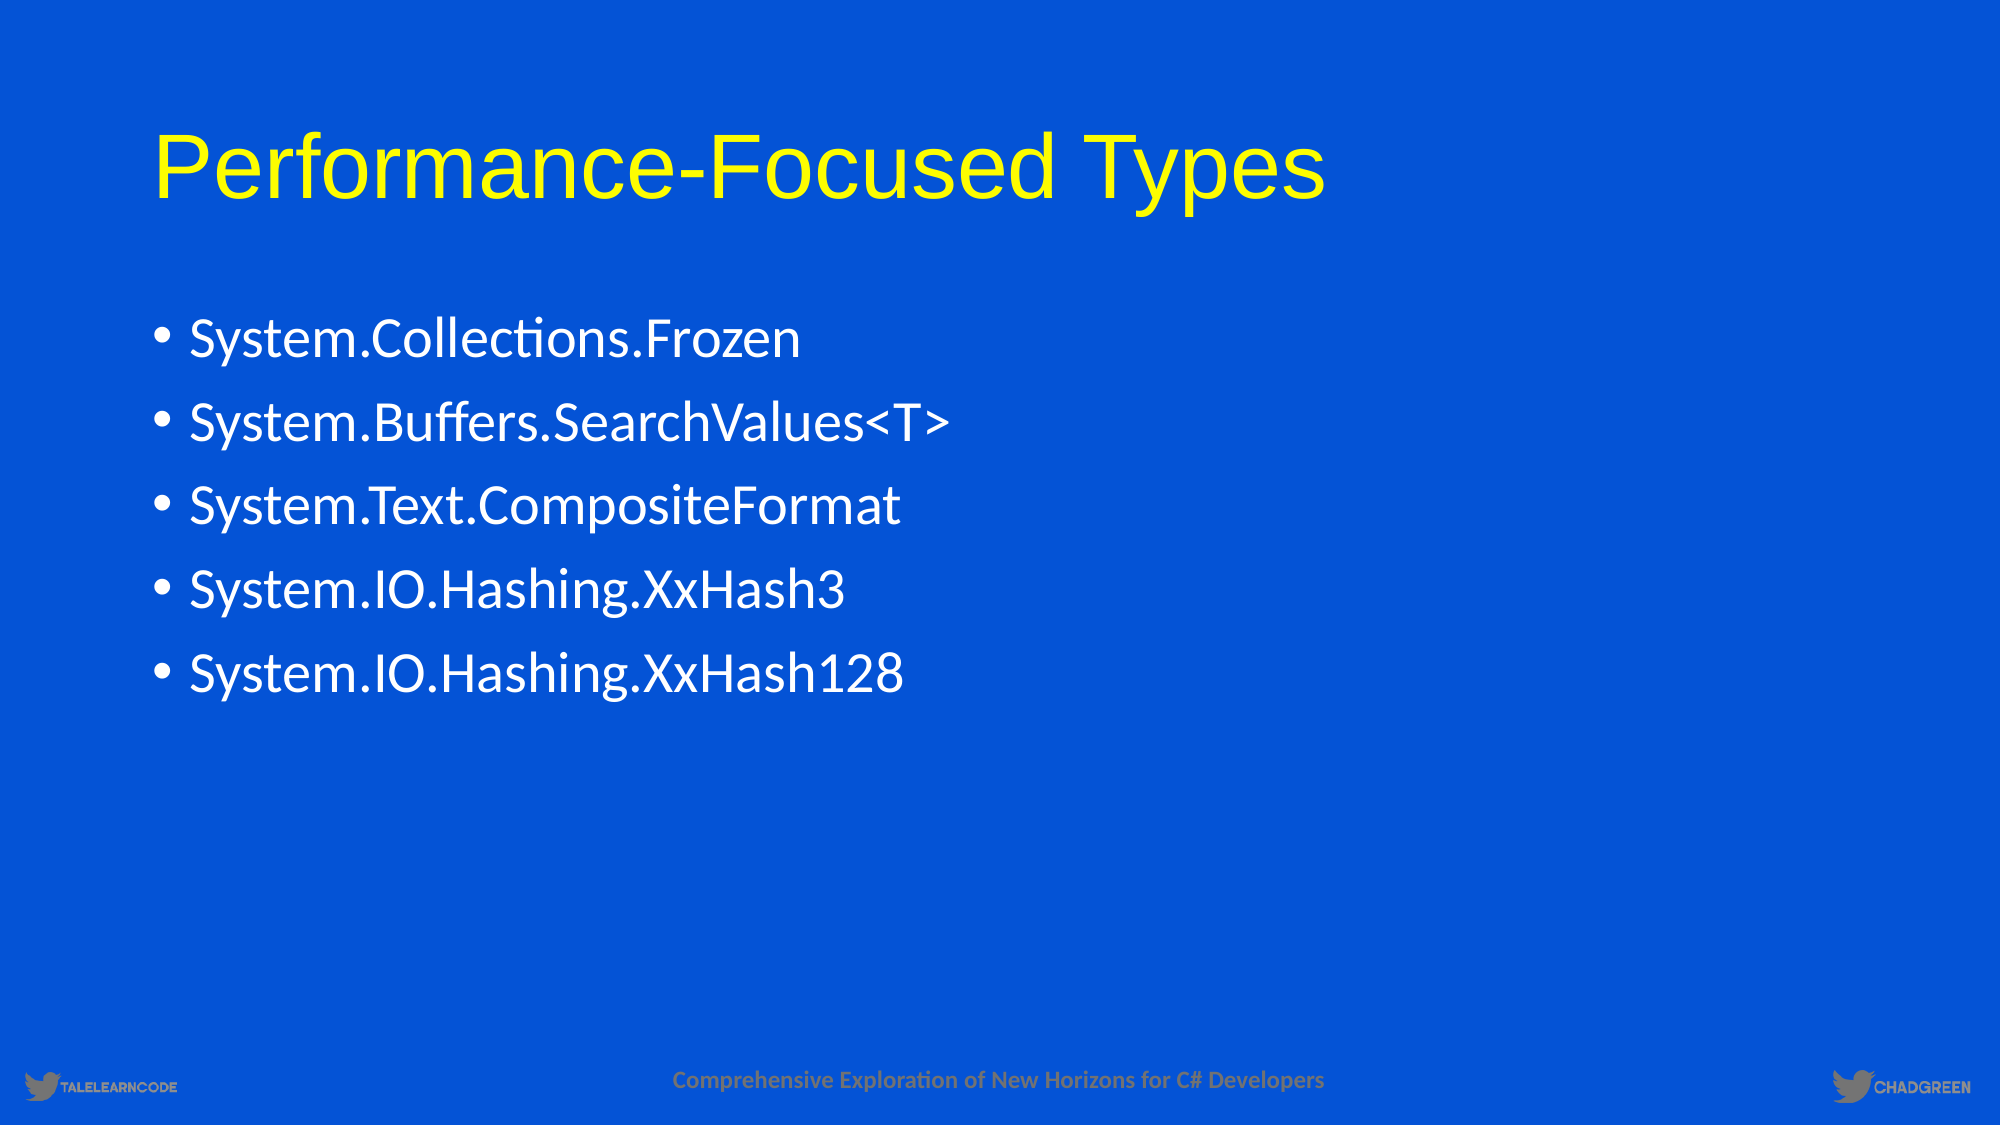

# Performance-Focused Types
System.Collections.Frozen
System.Buffers.SearchValues<T>
System.Text.CompositeFormat
System.IO.Hashing.XxHash3
System.IO.Hashing.XxHash128